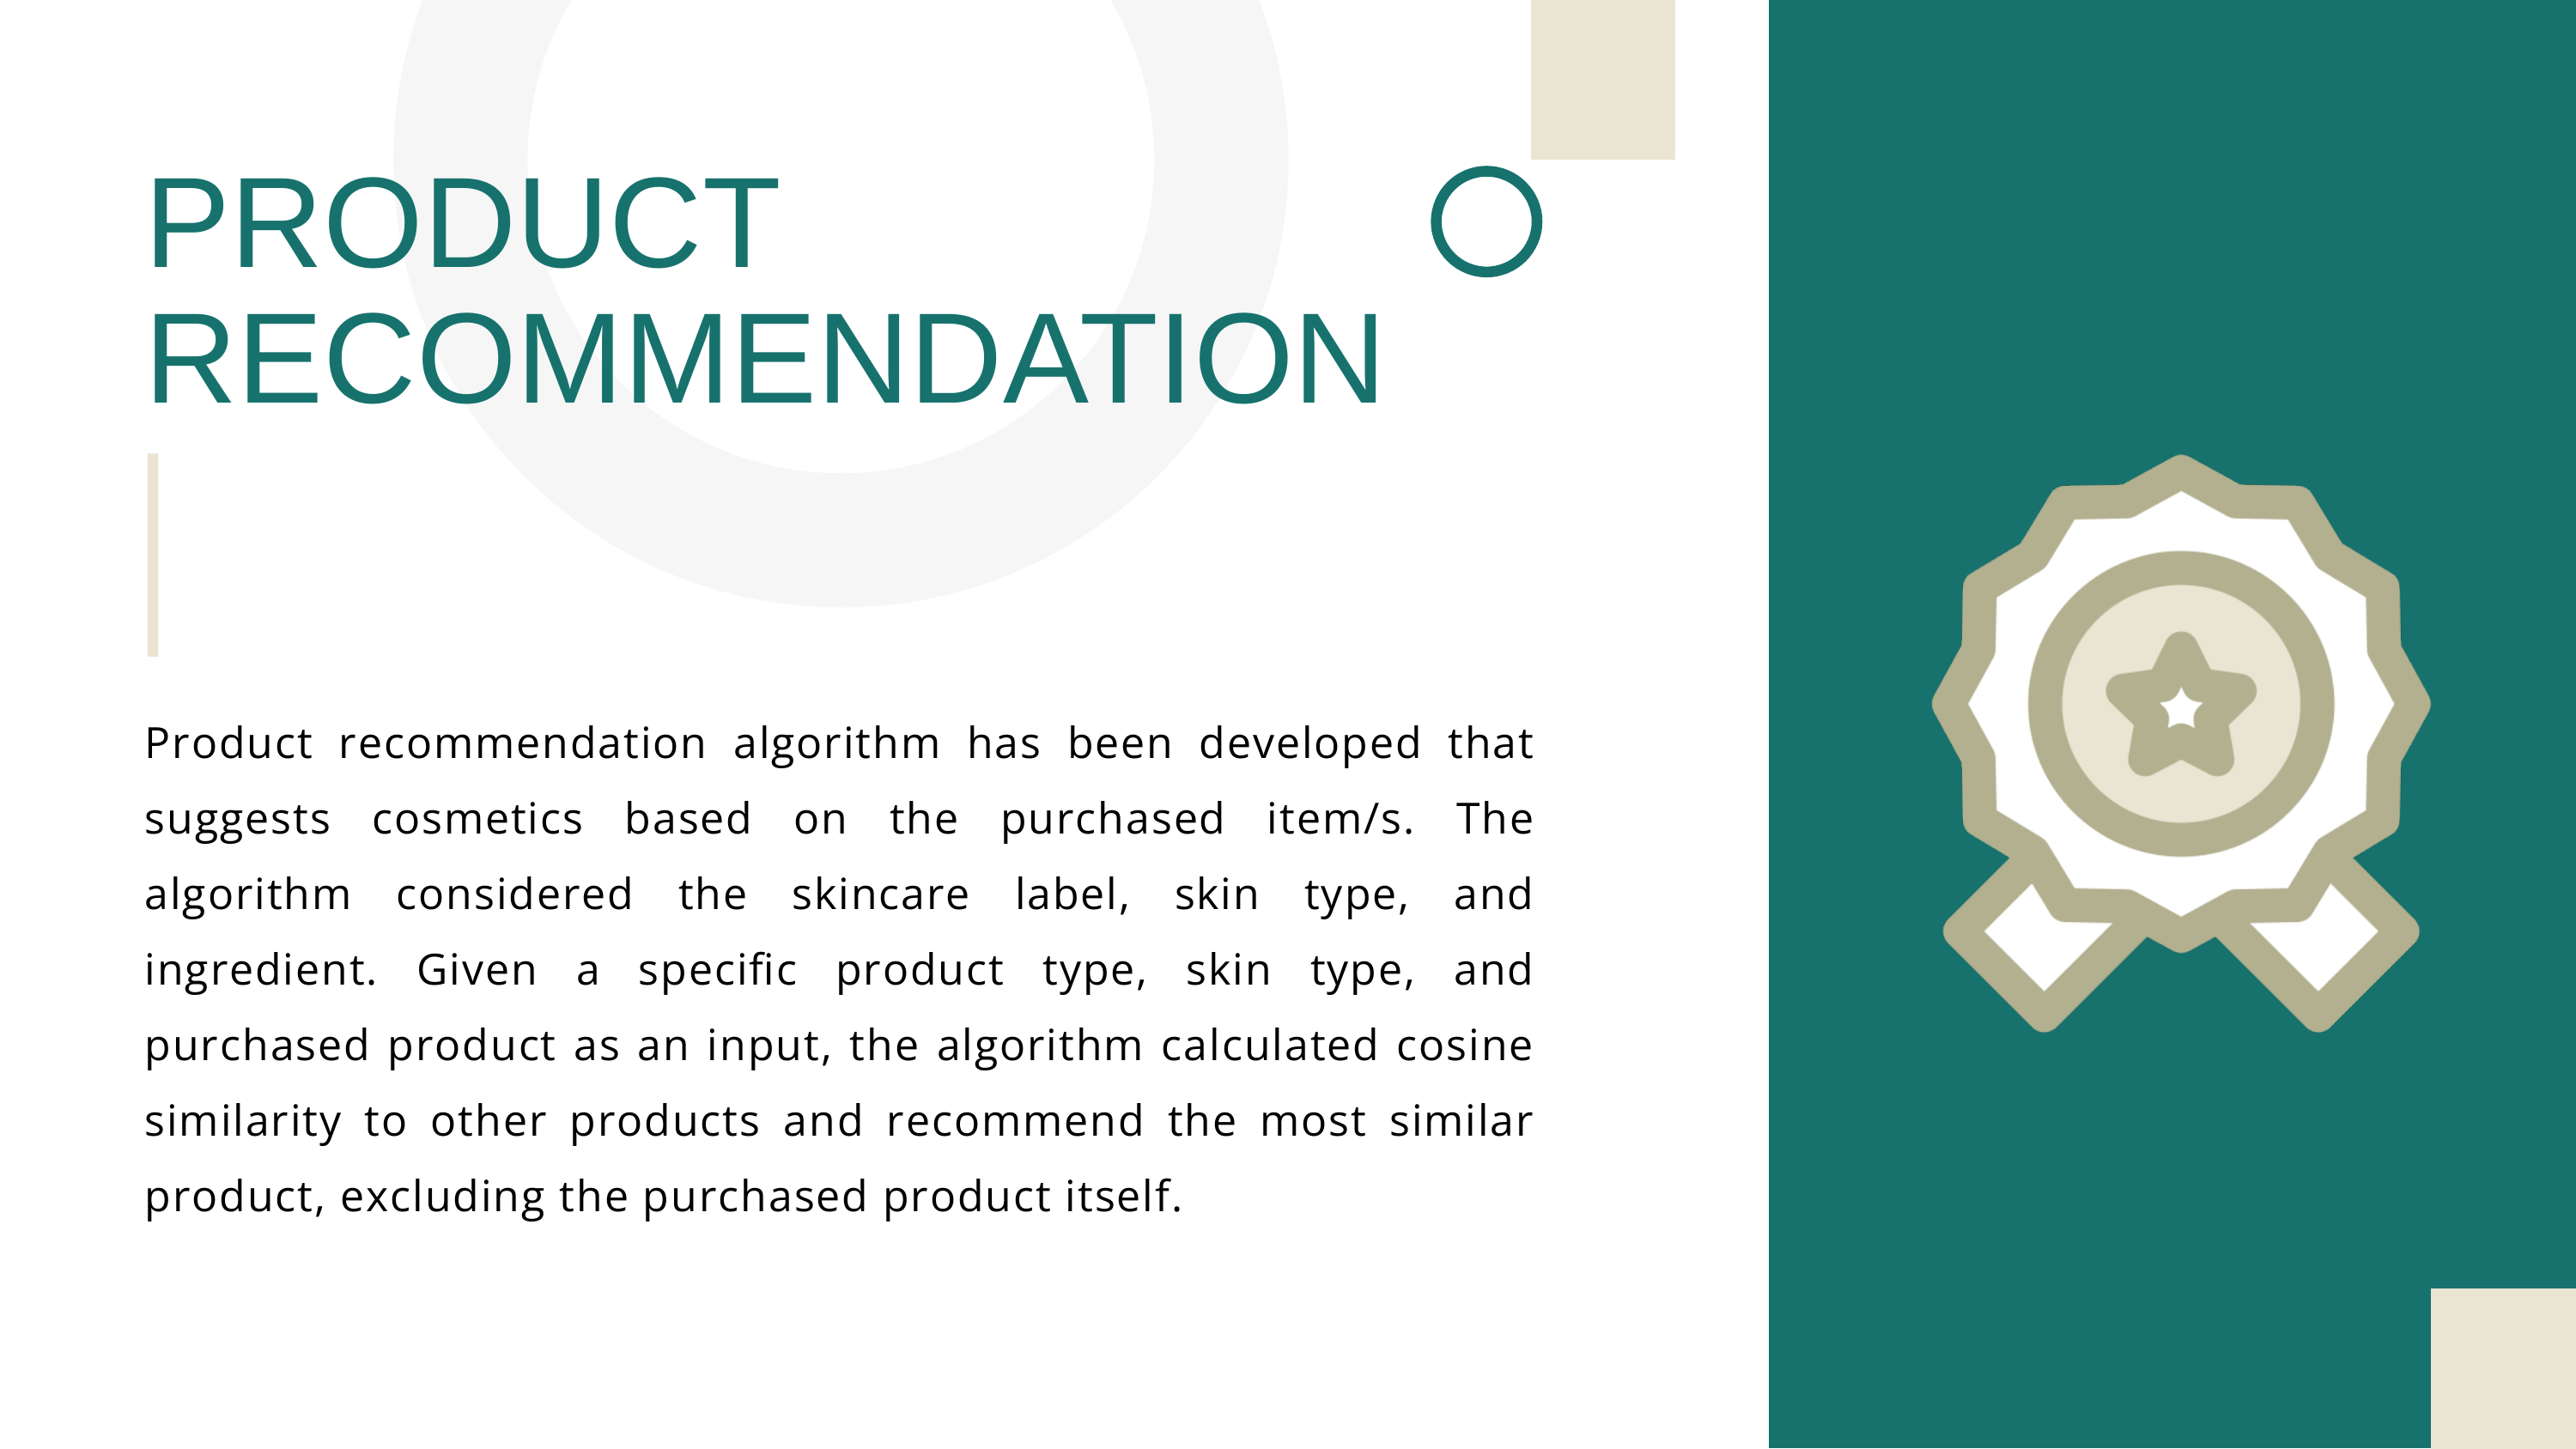

PRODUCT RECOMMENDATION

Product recommendation algorithm has been developed that suggests cosmetics based on the purchased item/s. The algorithm considered the skincare label, skin type, and ingredient. Given a specific product type, skin type, and purchased product as an input, the algorithm calculated cosine similarity to other products and recommend the most similar product, excluding the purchased product itself.